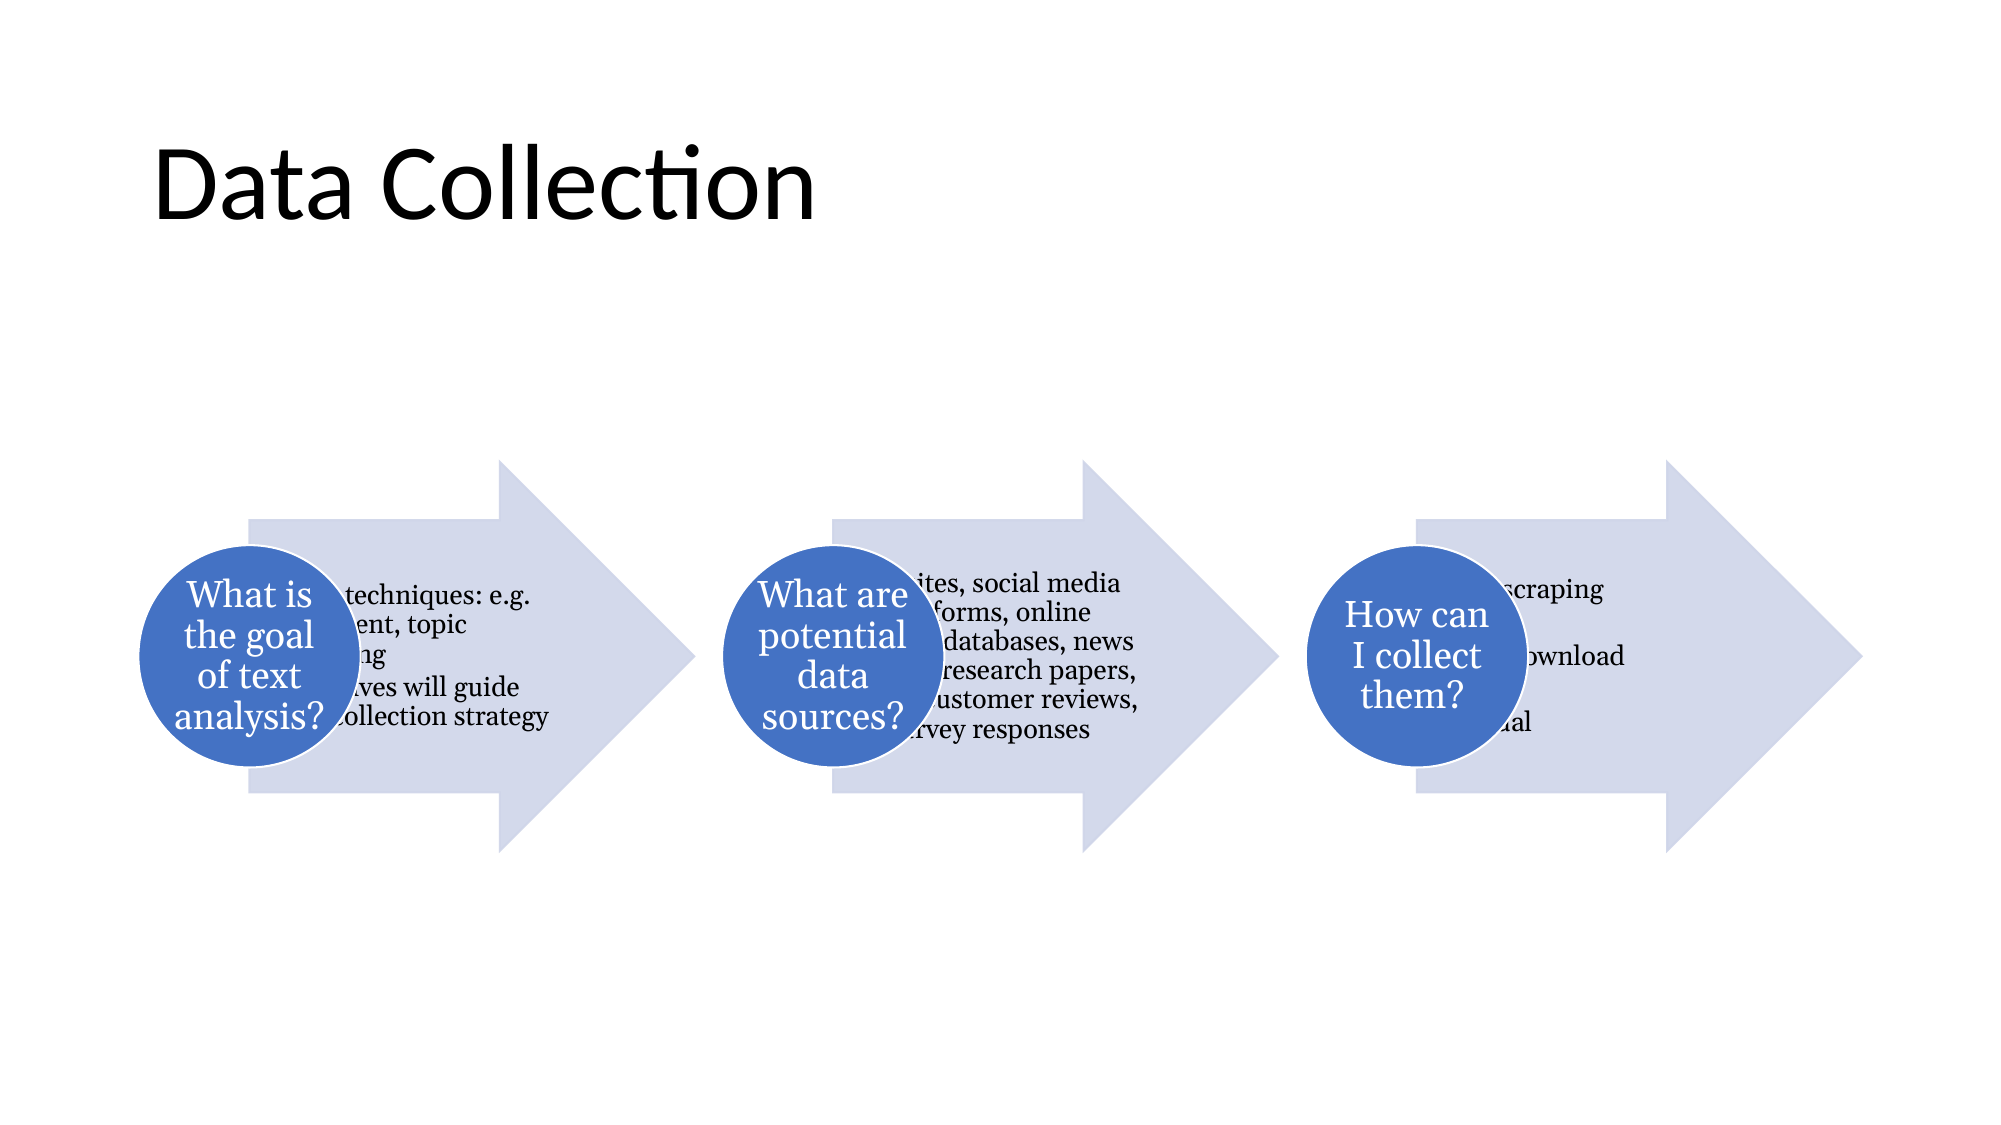

# Data Collection ​
What techniques: e.g. sentiment, topic modeling
Objectives will guide data collection strategy
What is the goal of text analysis?
websites, social media platforms, online forums, databases, news articles, research papers, books, customer reviews, survey responses
What are potential data sources?
Web scraping
APIs
Bulk Download
OCR
Manual
How can I collect them?